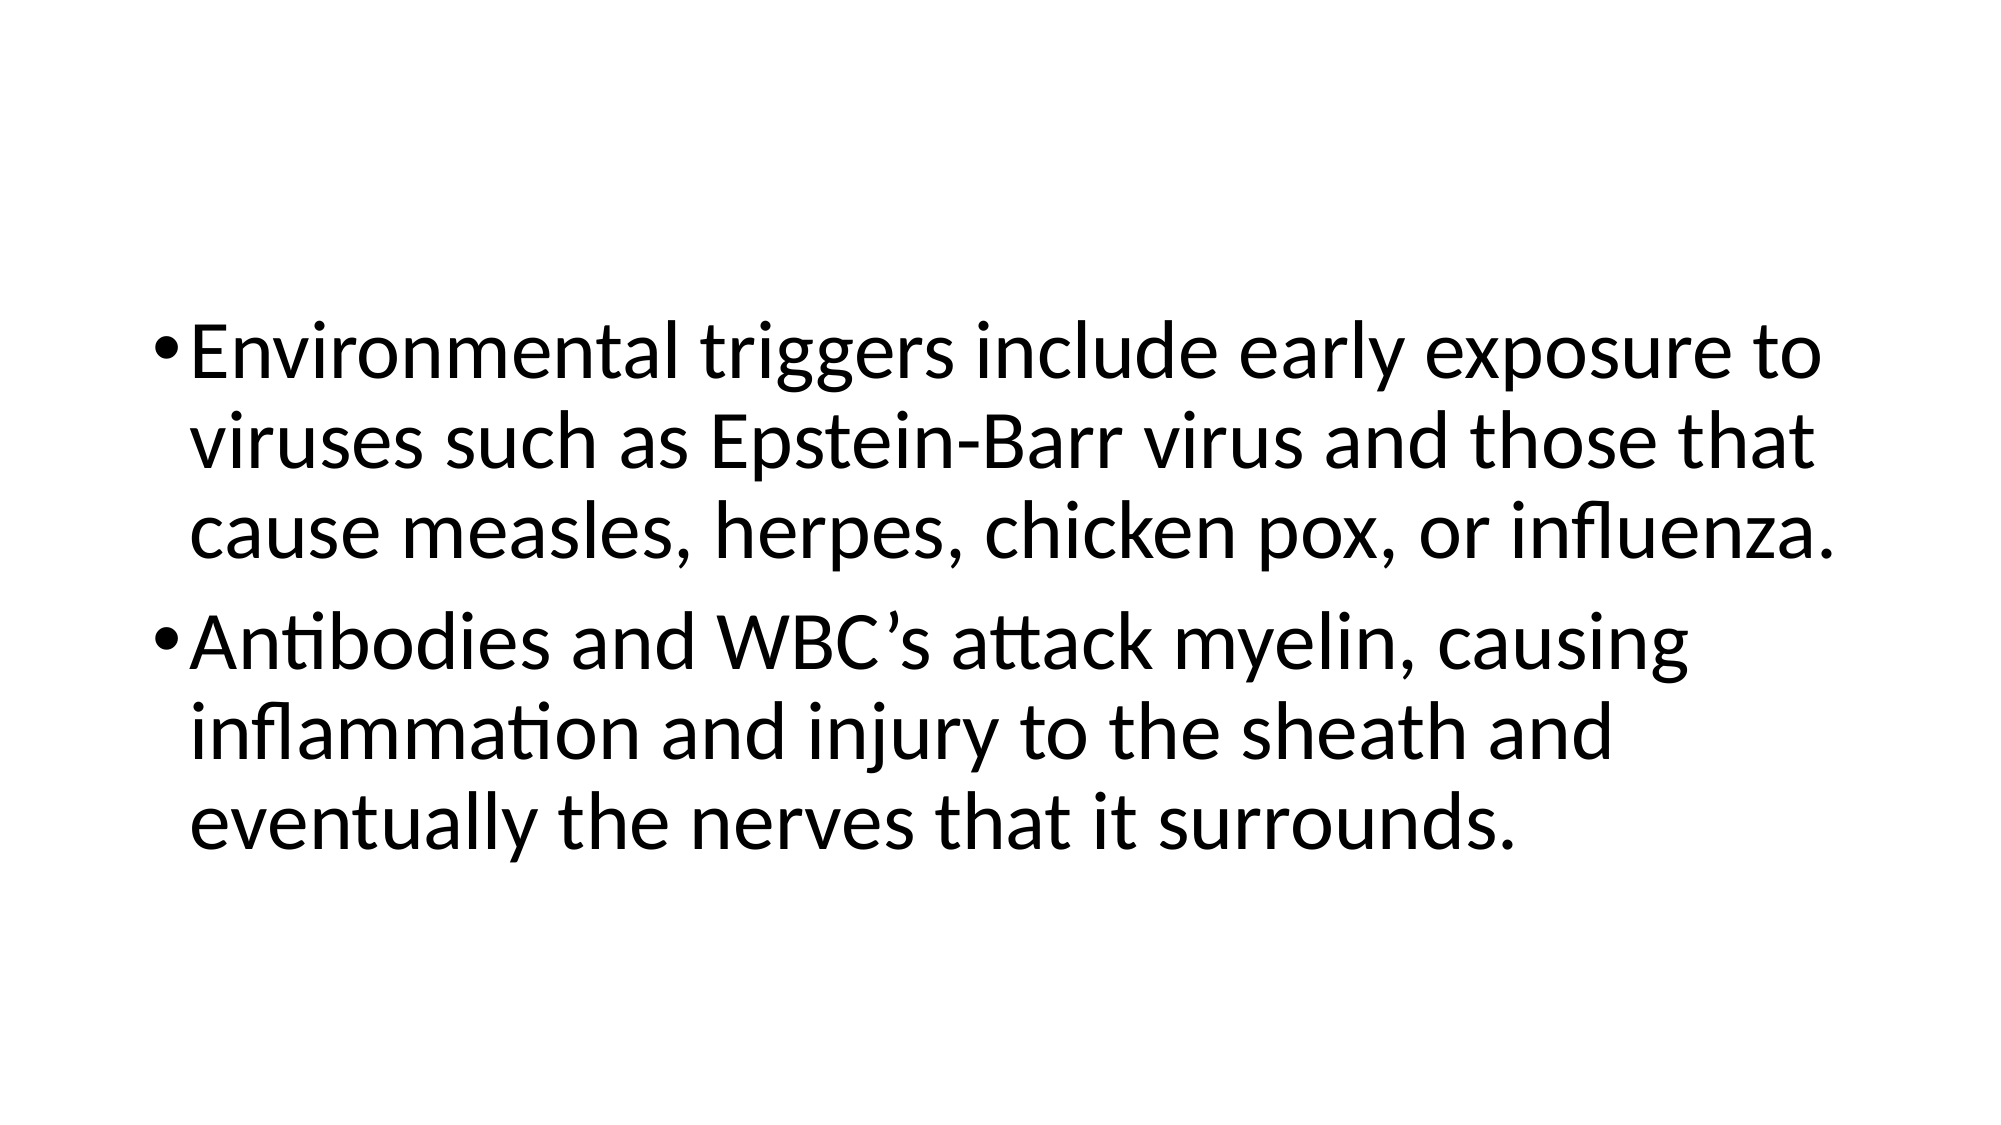

#
Environmental triggers include early exposure to viruses such as Epstein-Barr virus and those that cause measles, herpes, chicken pox, or influenza.
Antibodies and WBC’s attack myelin, causing inflammation and injury to the sheath and eventually the nerves that it surrounds.